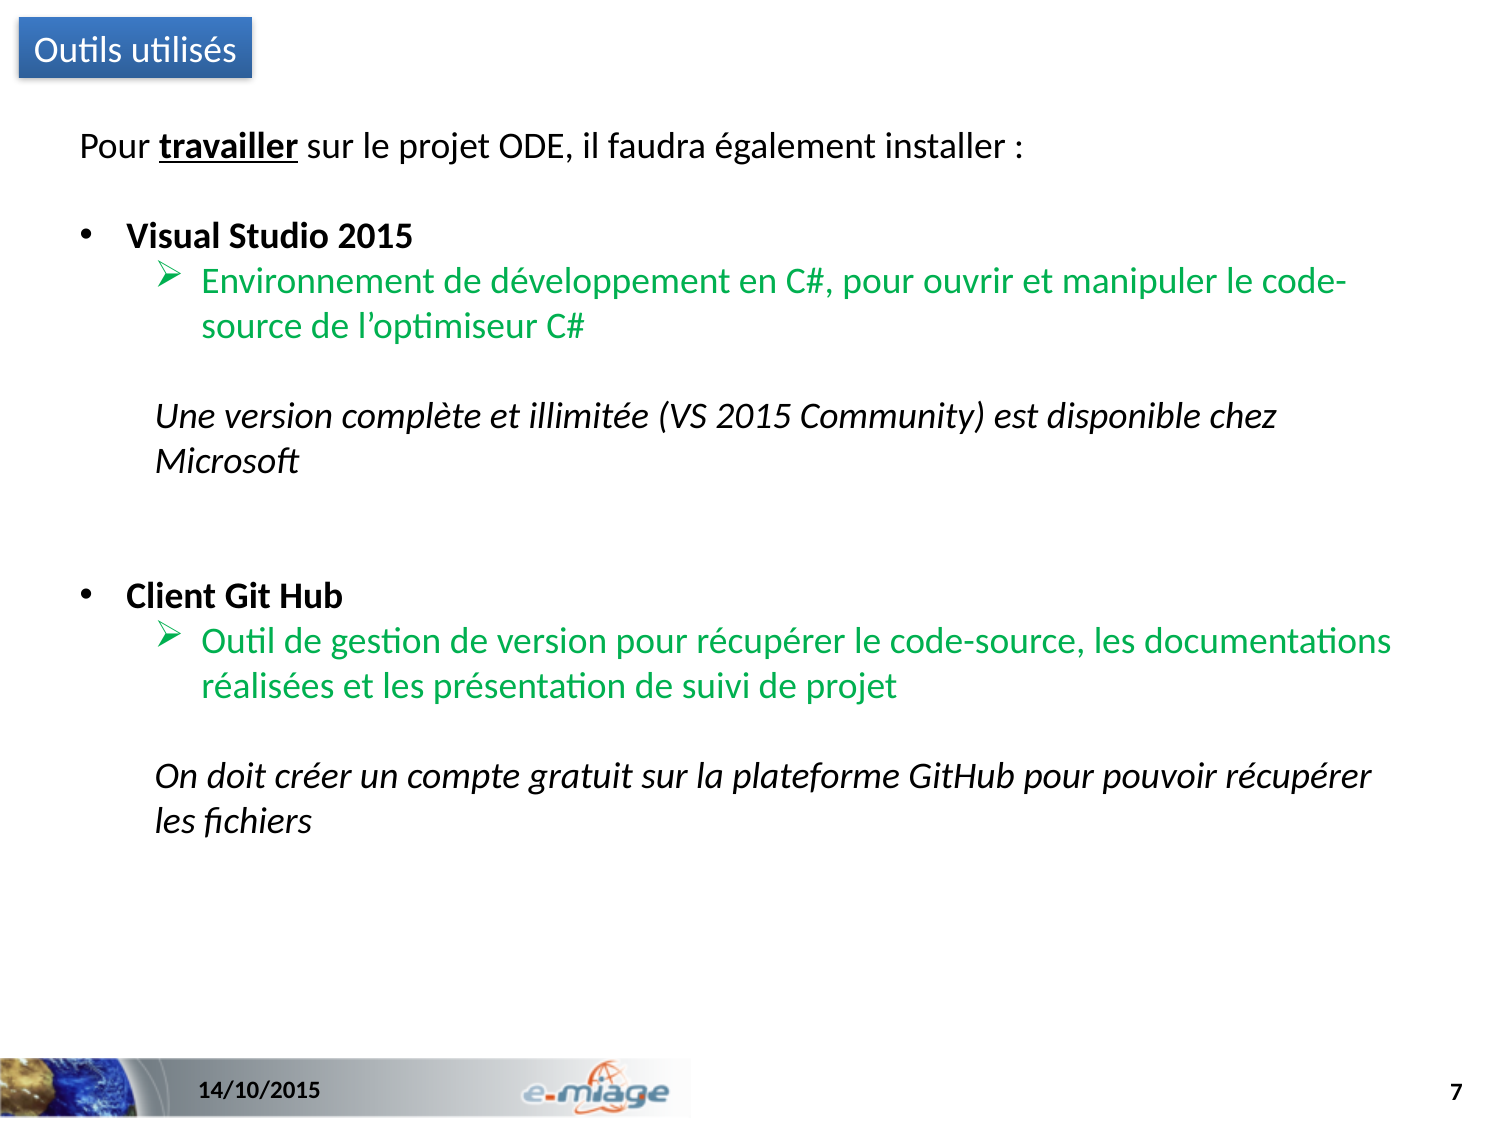

Outils utilisés
Pour travailler sur le projet ODE, il faudra également installer :

Visual Studio 2015
Environnement de développement en C#, pour ouvrir et manipuler le code-source de l’optimiseur C#

Une version complète et illimitée (VS 2015 Community) est disponible chez Microsoft

Client Git Hub
Outil de gestion de version pour récupérer le code-source, les documentations réalisées et les présentation de suivi de projet

On doit créer un compte gratuit sur la plateforme GitHub pour pouvoir récupérer les fichiers